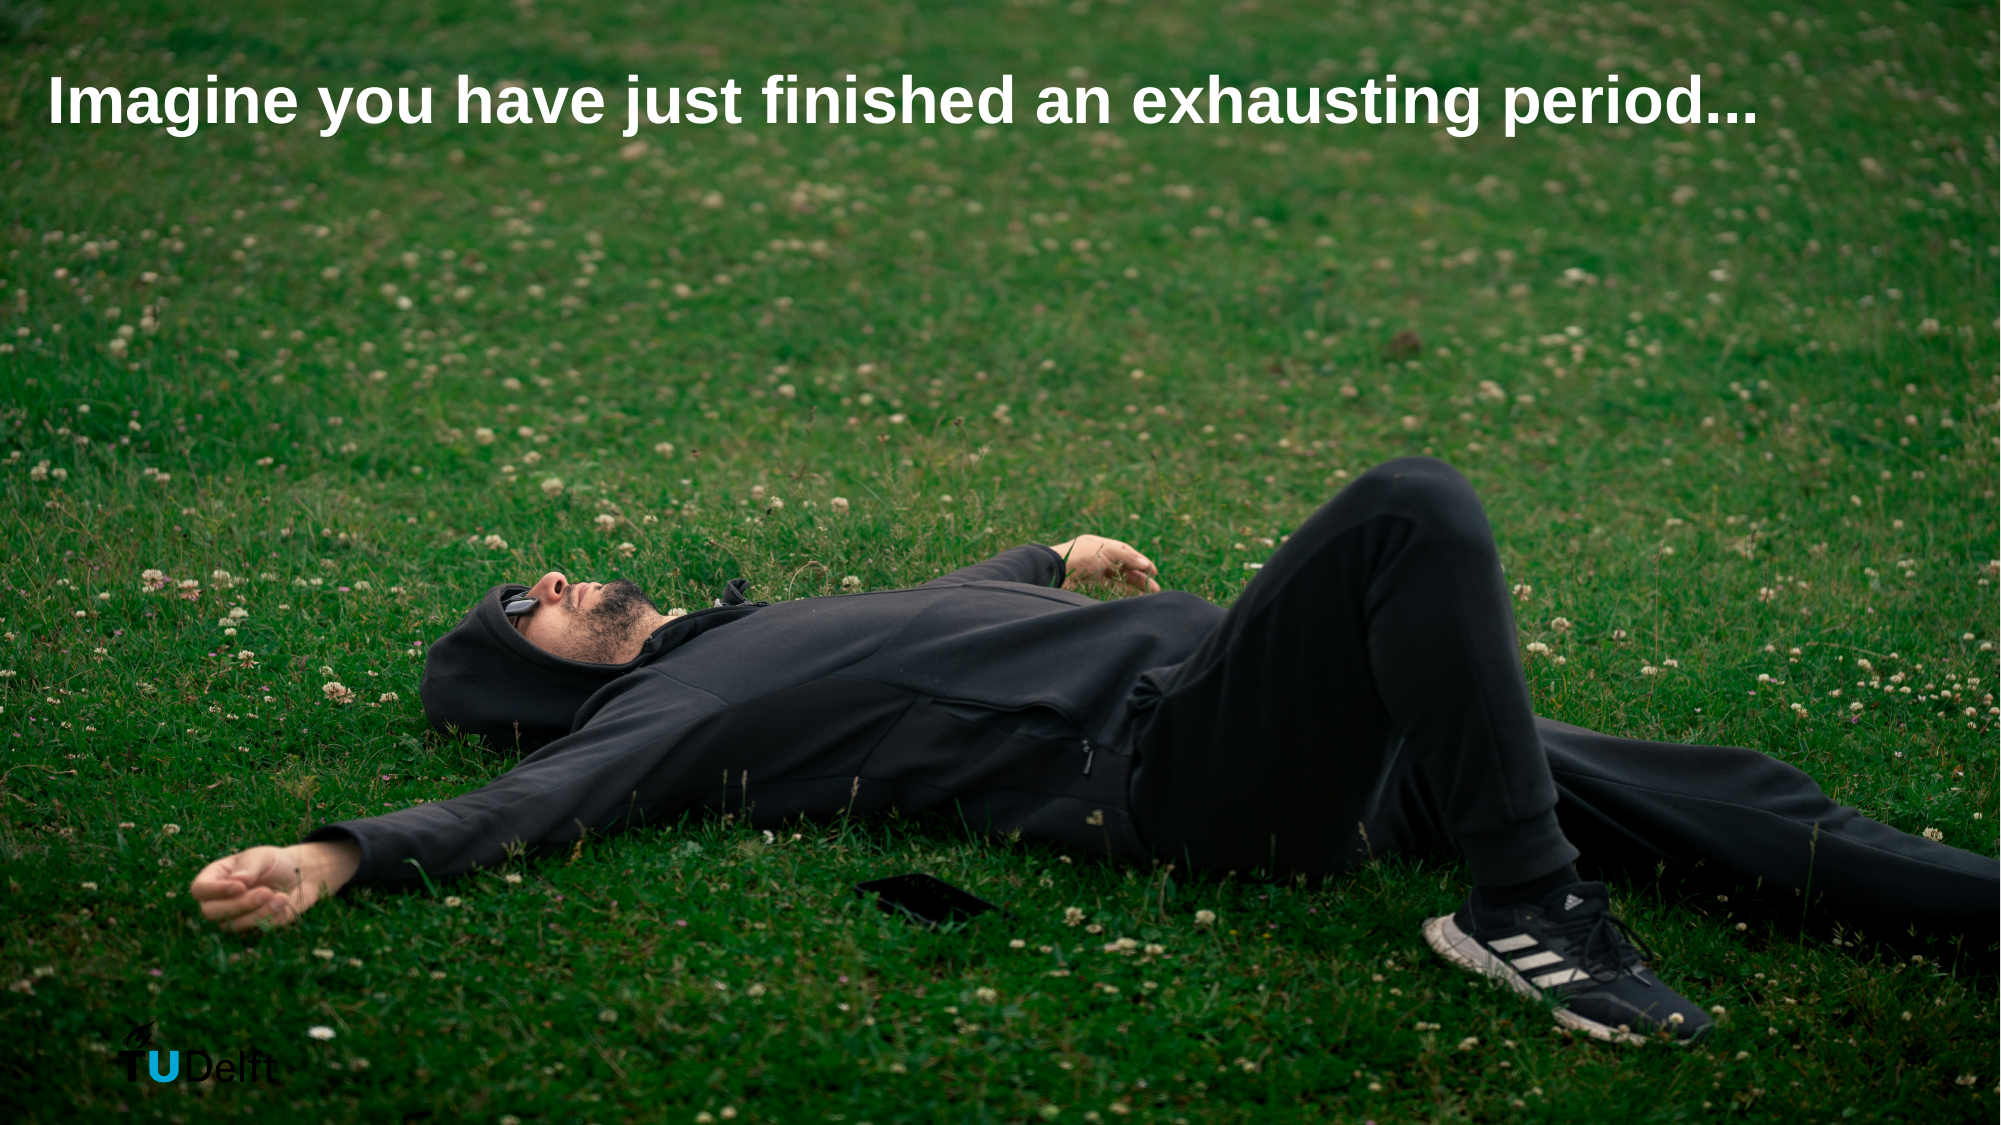

# Imagine you have just finished an exhausting period...